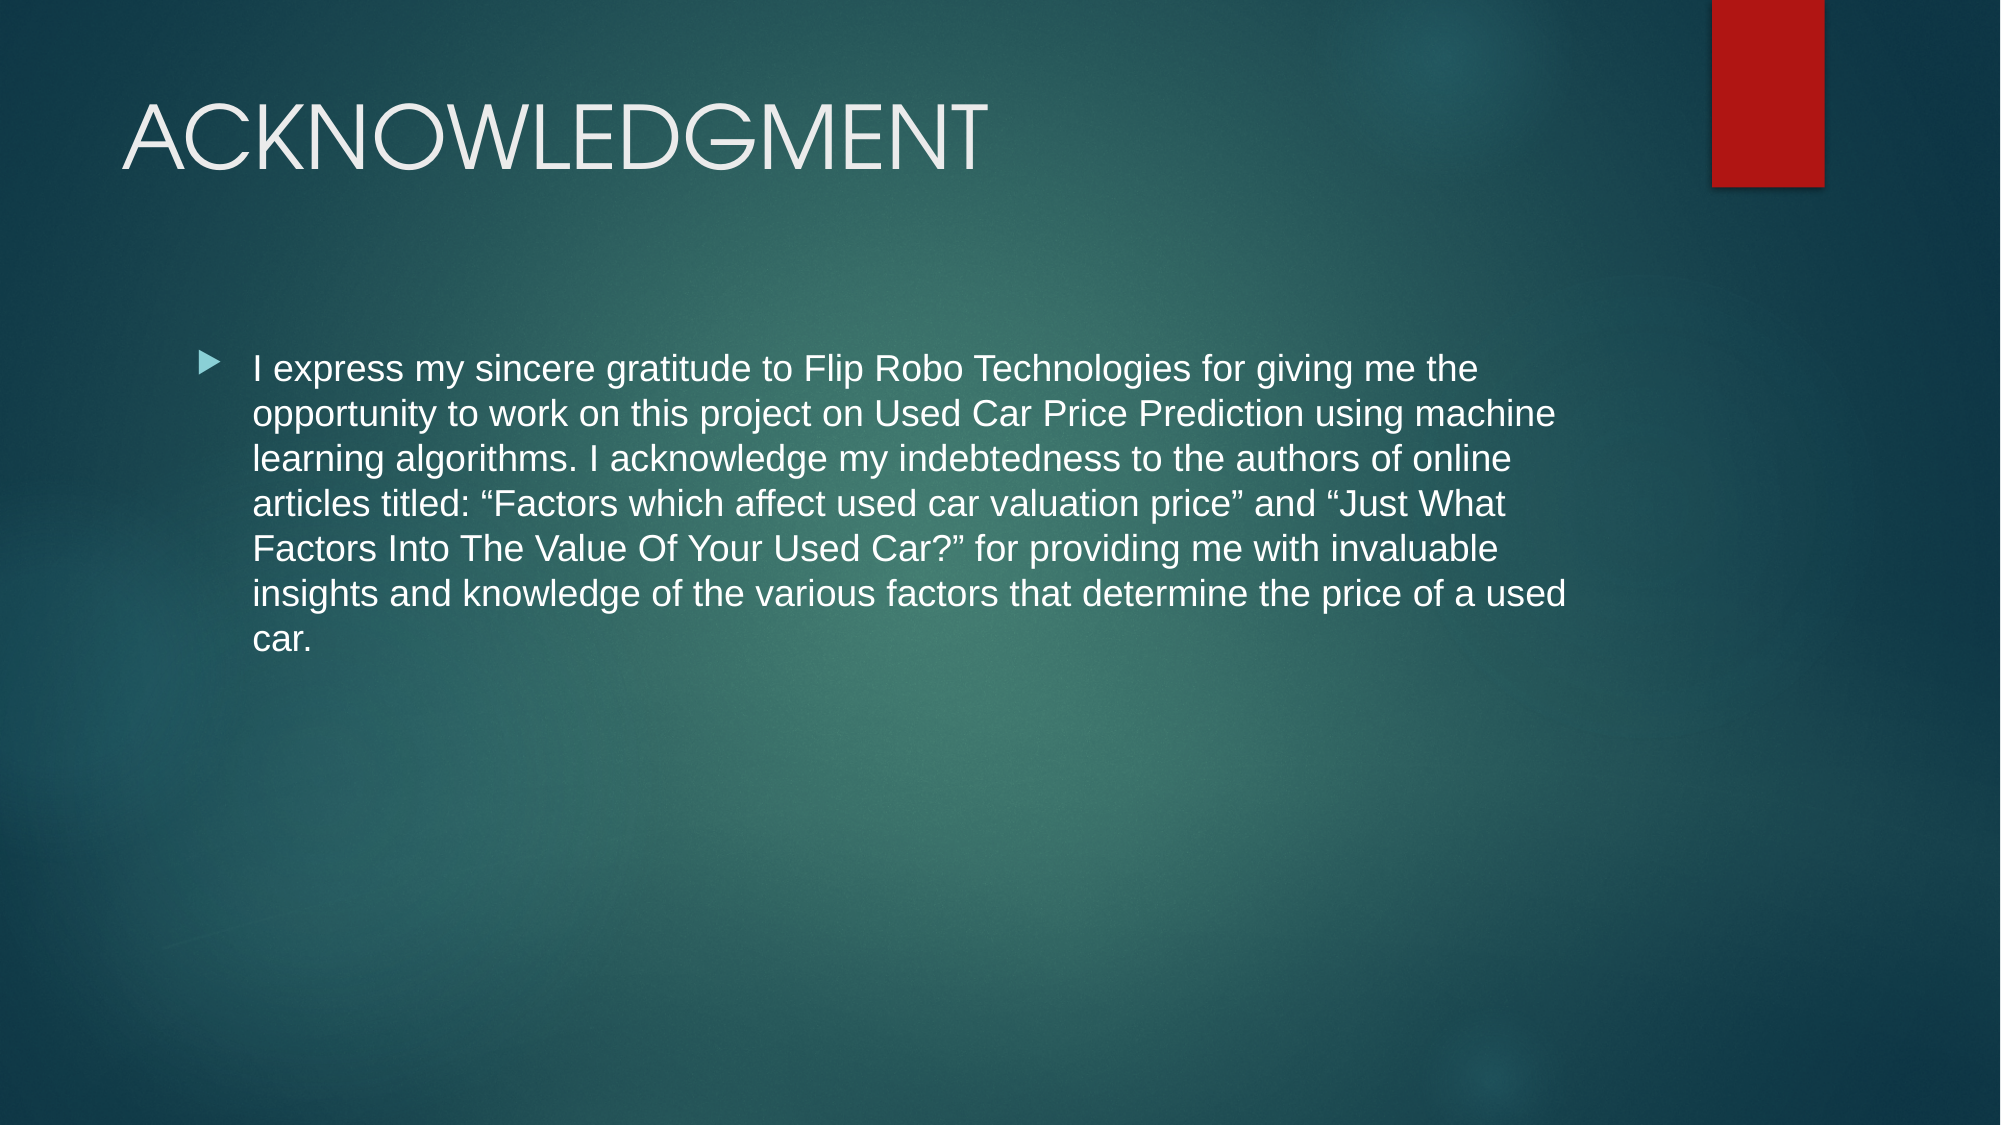

# ACKNOWLEDGMENT
I express my sincere gratitude to Flip Robo Technologies for giving me the opportunity to work on this project on Used Car Price Prediction using machine learning algorithms. I acknowledge my indebtedness to the authors of online articles titled: “Factors which affect used car valuation price” and “Just What Factors Into The Value Of Your Used Car?” for providing me with invaluable insights and knowledge of the various factors that determine the price of a used car.